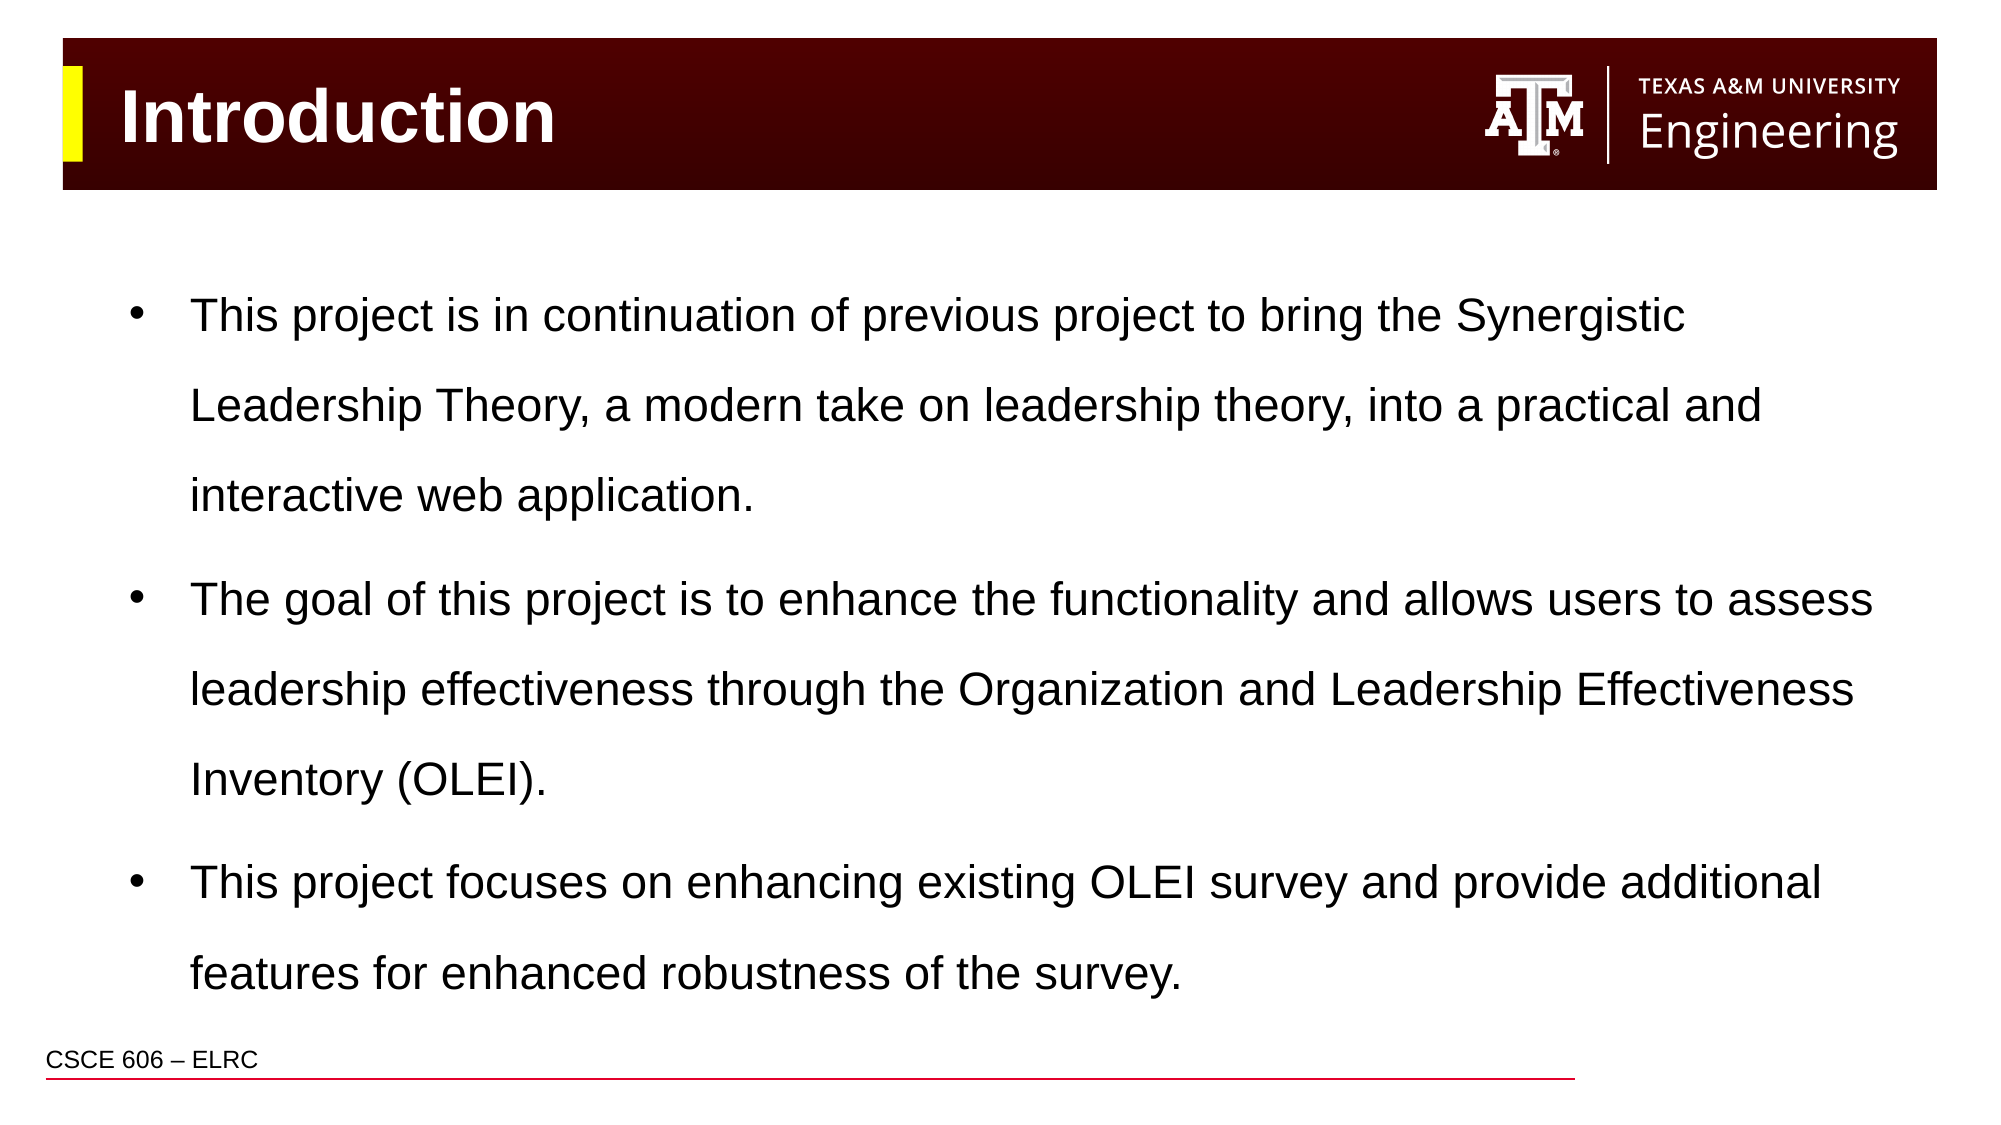

# Introduction
This project is in continuation of previous project to bring the Synergistic Leadership Theory, a modern take on leadership theory, into a practical and interactive web application.
The goal of this project is to enhance the functionality and allows users to assess leadership effectiveness through the Organization and Leadership Effectiveness Inventory (OLEI).
This project focuses on enhancing existing OLEI survey and provide additional features for enhanced robustness of the survey.